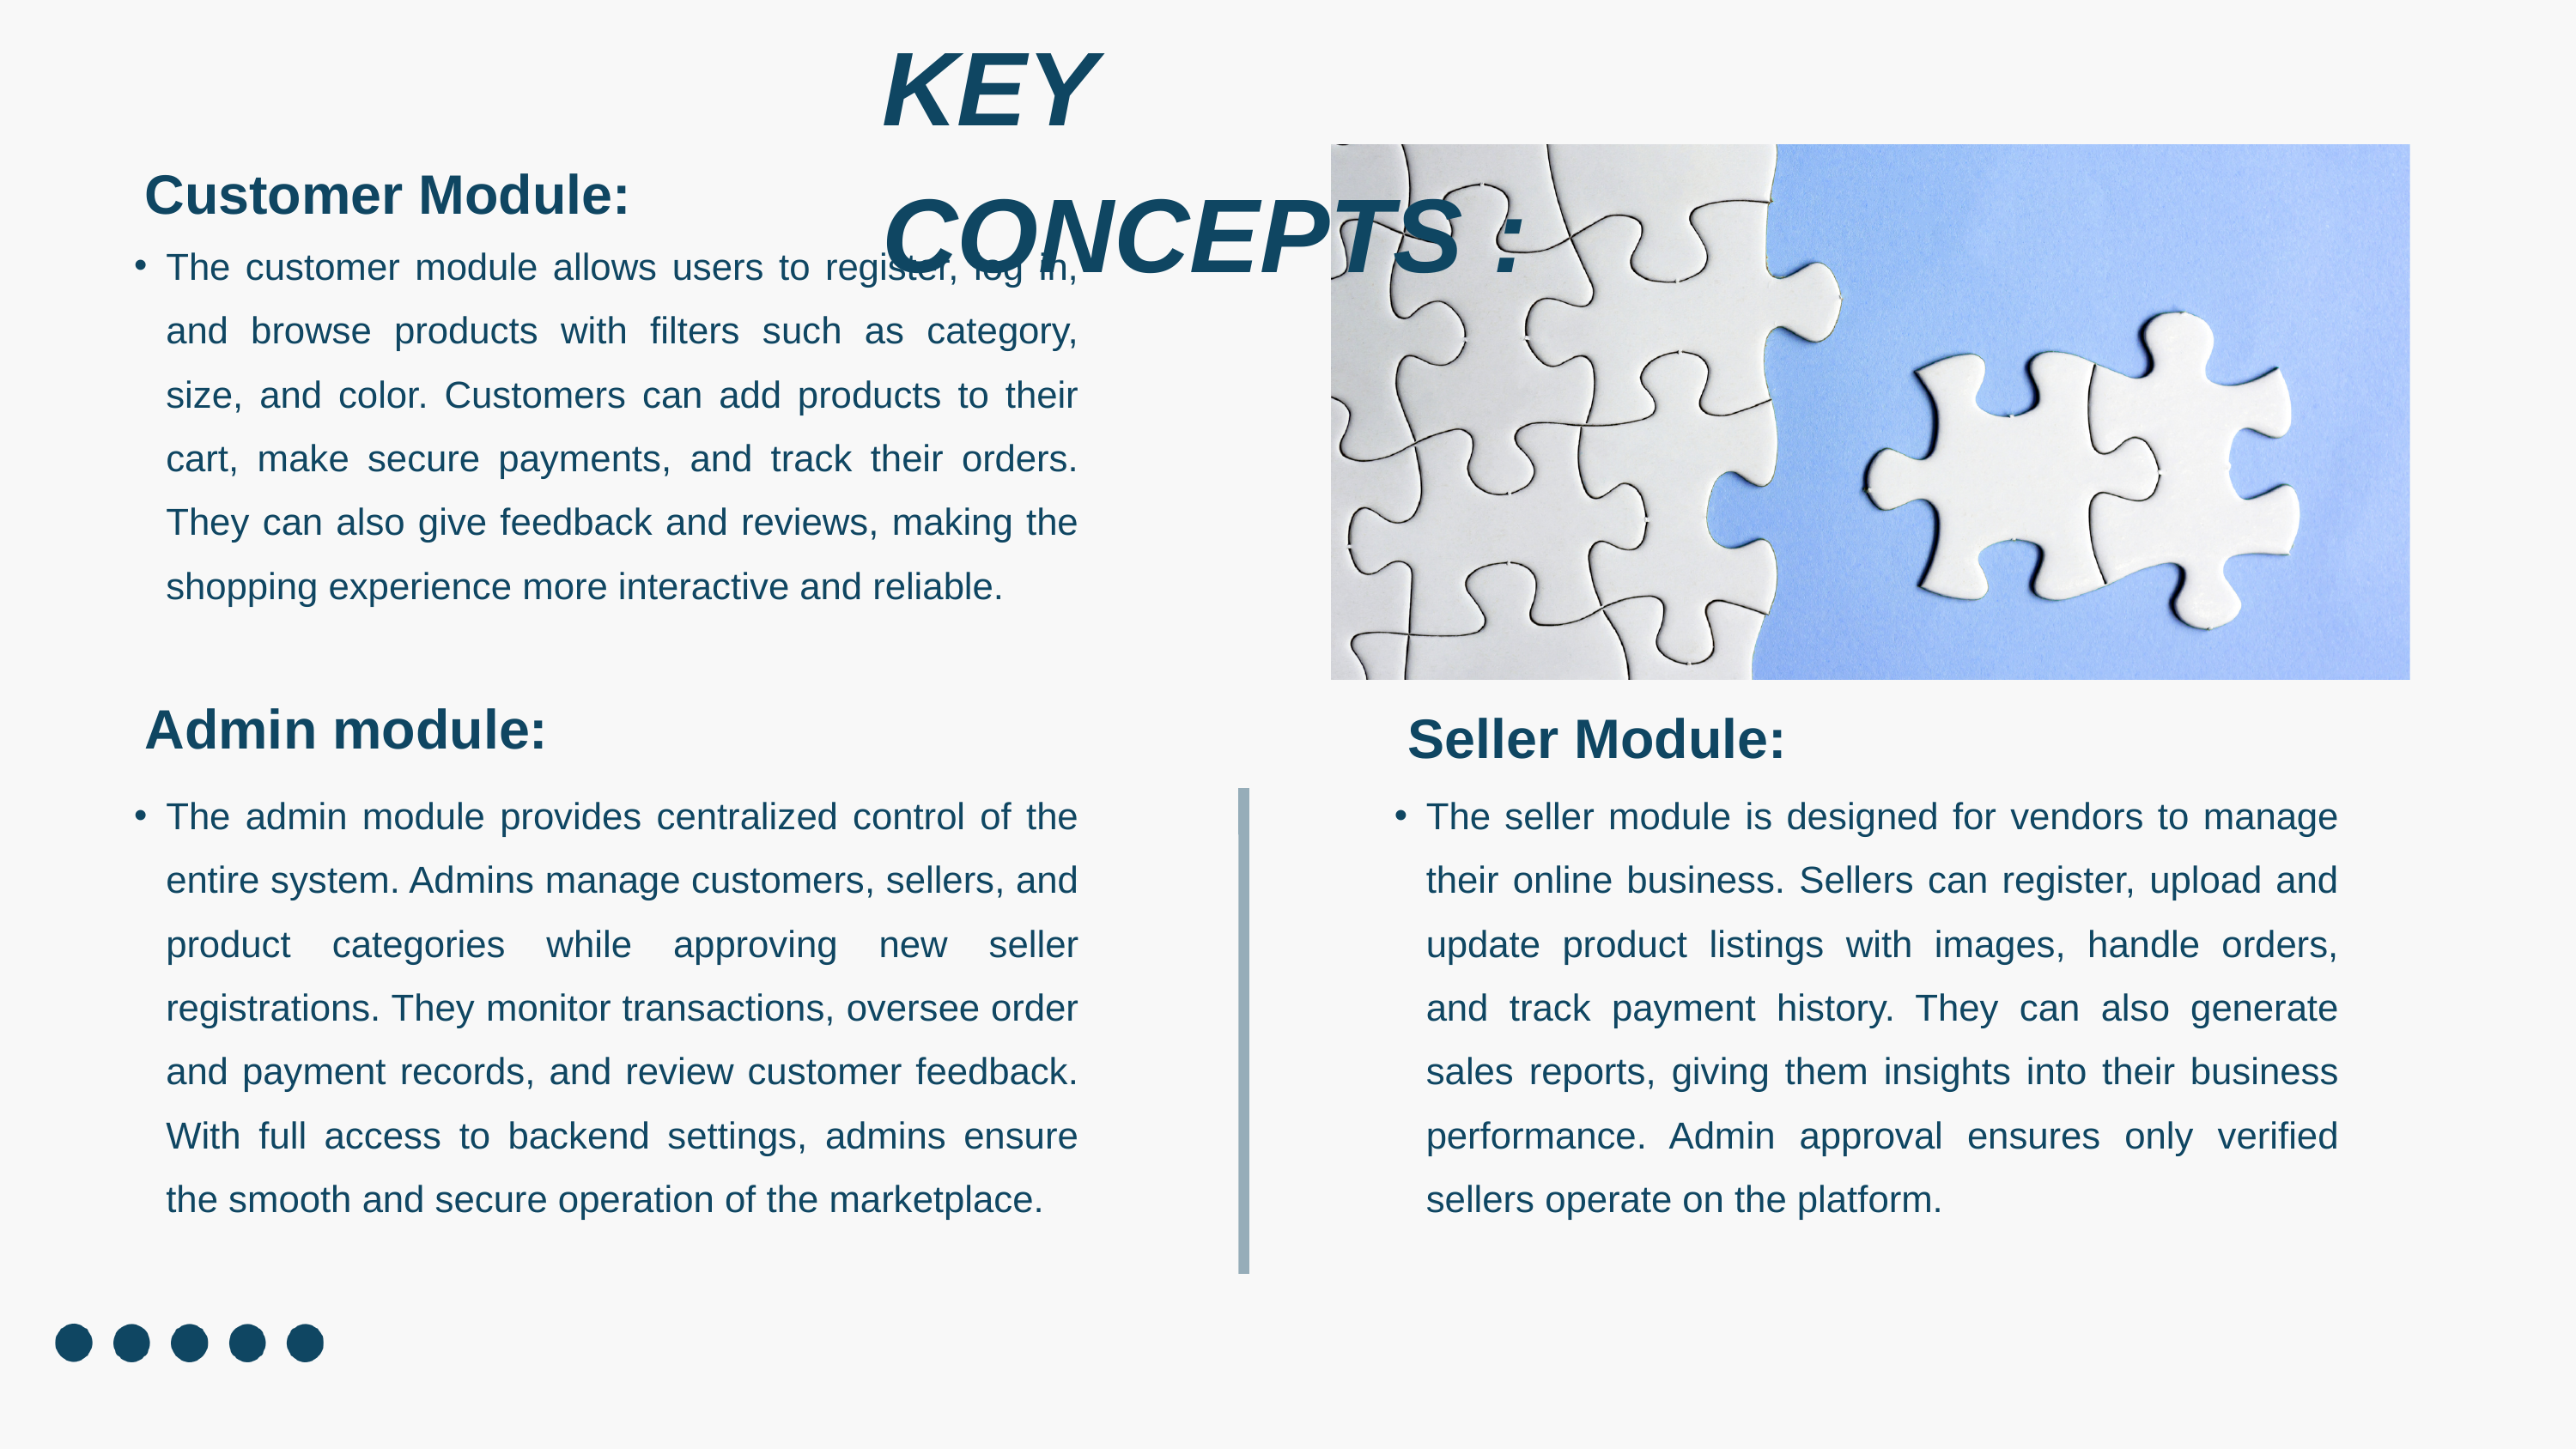

KEY CONCEPTS :

Customer Module:
The customer module allows users to register, log in, and browse products with filters such as category, size, and color. Customers can add products to their cart, make secure payments, and track their orders. They can also give feedback and reviews, making the shopping experience more interactive and reliable.
Admin module:
Seller Module:
The admin module provides centralized control of the entire system. Admins manage customers, sellers, and product categories while approving new seller registrations. They monitor transactions, oversee order and payment records, and review customer feedback. With full access to backend settings, admins ensure the smooth and secure operation of the marketplace.
The seller module is designed for vendors to manage their online business. Sellers can register, upload and update product listings with images, handle orders, and track payment history. They can also generate sales reports, giving them insights into their business performance. Admin approval ensures only verified sellers operate on the platform.